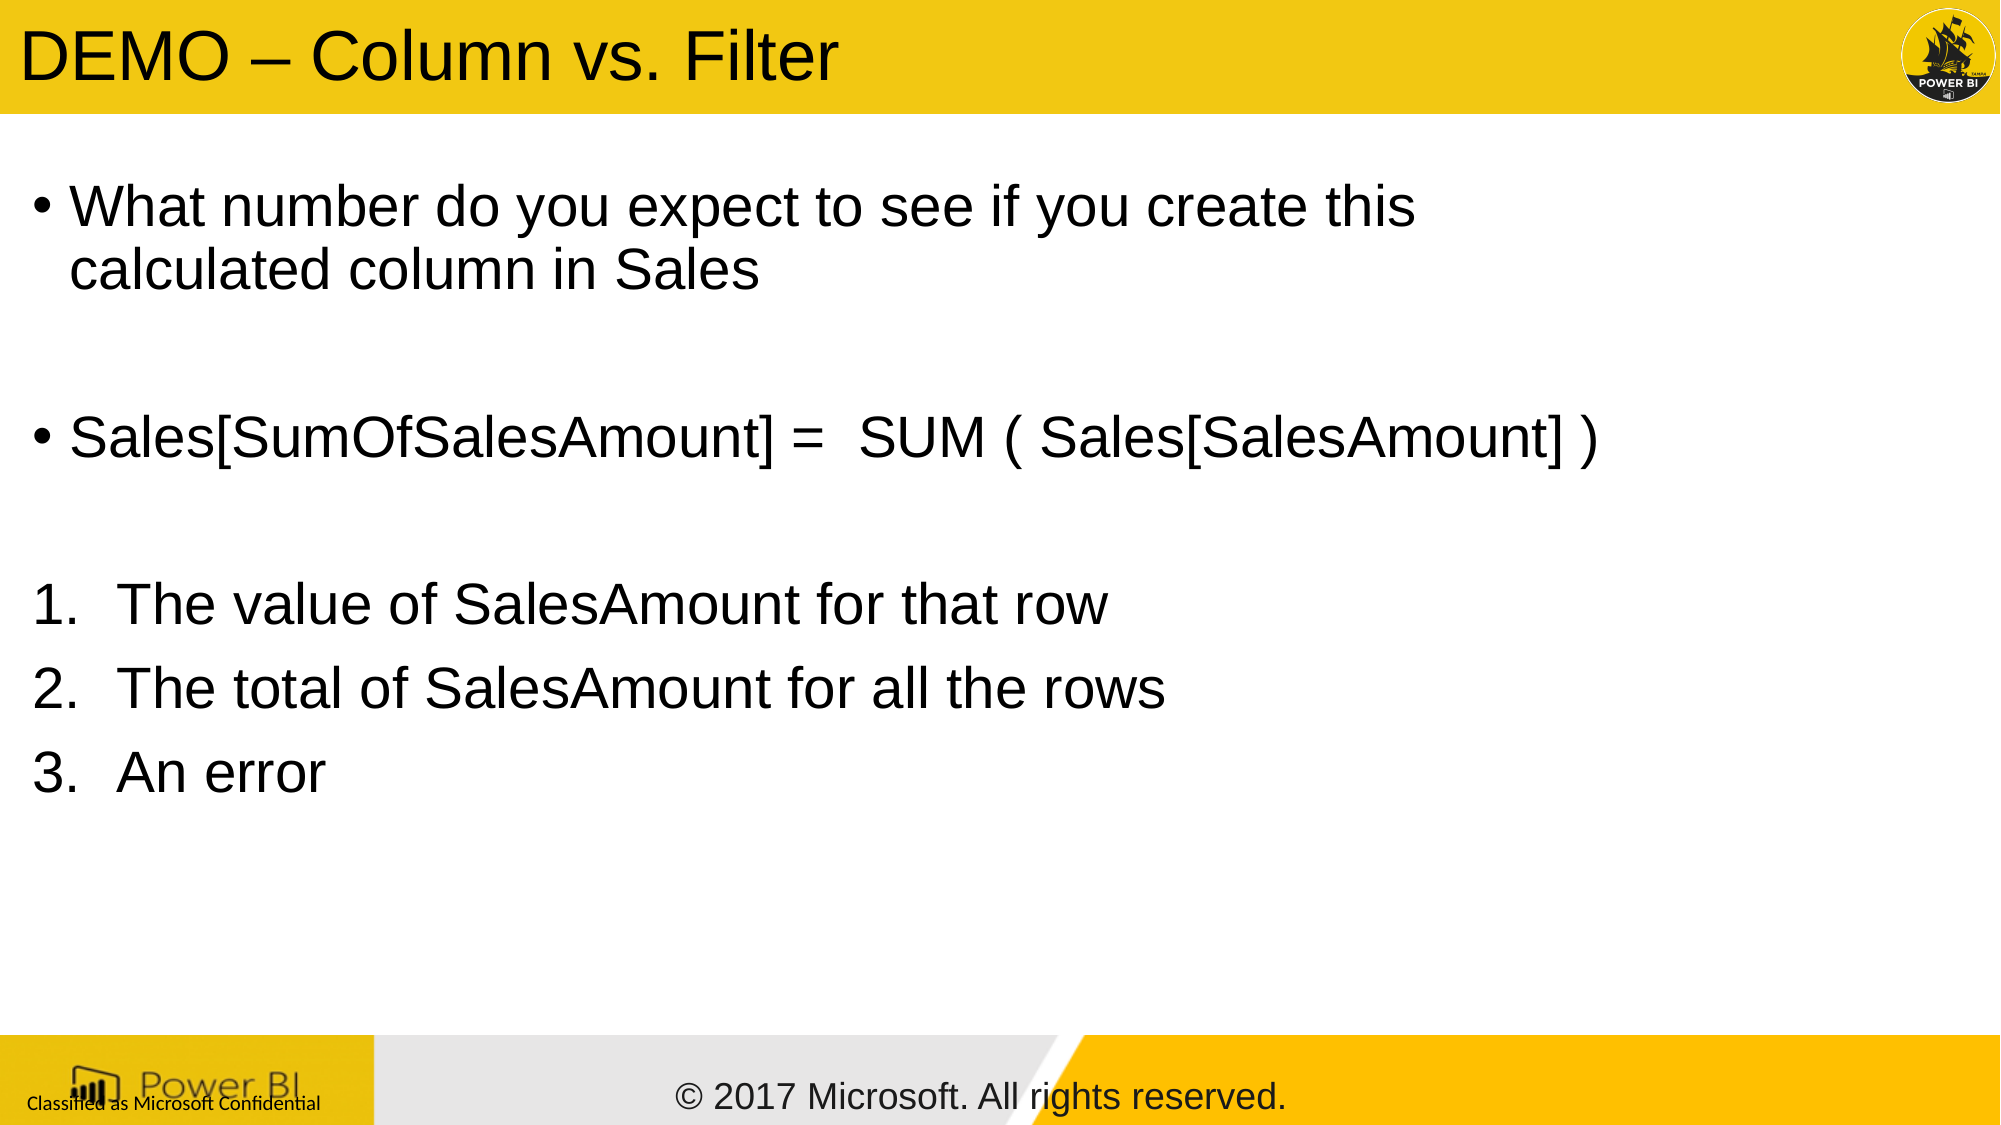

# DEMO – Column vs. Filter
What number do you expect to see if you create this calculated column in Sales

Sales[SumOfSalesAmount] =  SUM ( Sales[SalesAmount] )

The value of SalesAmount for that row
The total of SalesAmount for all the rows
An error